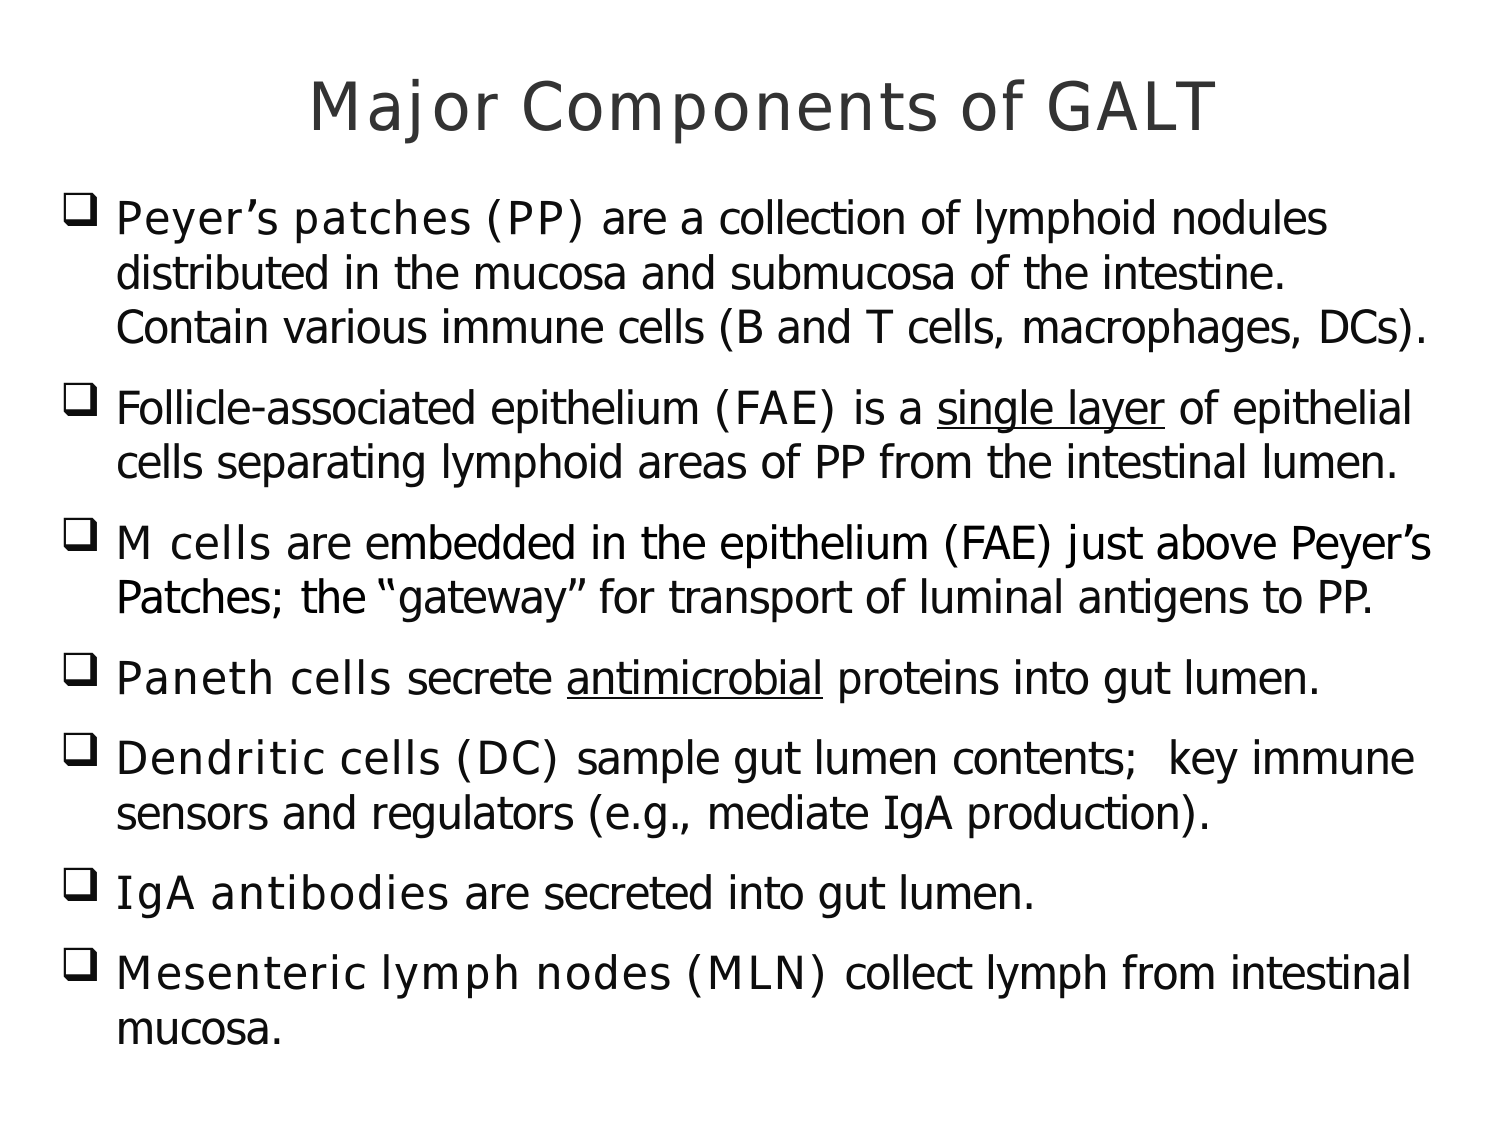

Major Components of GALT
Peyer’s patches (PP) are a collection of lymphoid nodules distributed in the mucosa and submucosa of the intestine.  Contain various immune cells (B and T cells, macrophages, DCs).
Follicle-associated epithelium (FAE) is a single layer of epithelial cells separating lymphoid areas of PP from the intestinal lumen.
M cells are embedded in the epithelium (FAE) just above Peyer’s Patches; the “gateway” for transport of luminal antigens to PP.
Paneth cells secrete antimicrobial proteins into gut lumen.
Dendritic cells (DC) sample gut lumen contents;  key immune sensors and regulators (e.g., mediate IgA production).
IgA antibodies are secreted into gut lumen.
Mesenteric lymph nodes (MLN) collect lymph from intestinal mucosa.